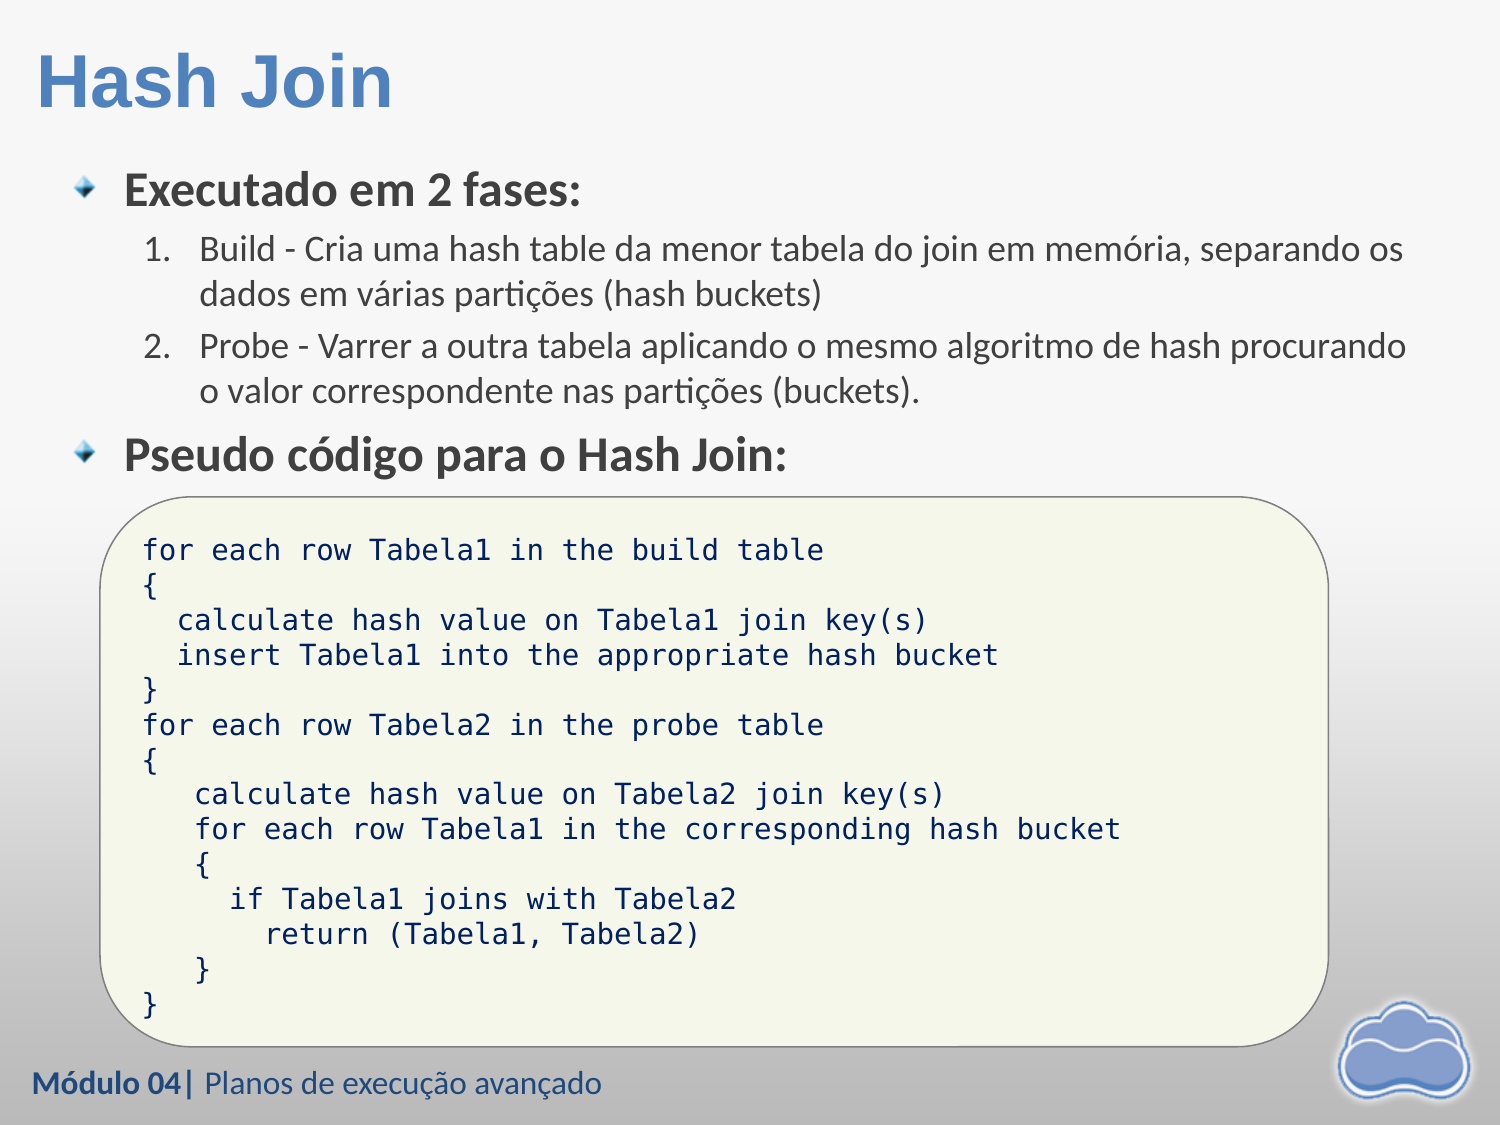

# Hash Join
Executado em 2 fases:
Build - Cria uma hash table da menor tabela do join em memória, separando os dados em várias partições (hash buckets)
Probe - Varrer a outra tabela aplicando o mesmo algoritmo de hash procurando o valor correspondente nas partições (buckets).
Pseudo código para o Hash Join:

for each row Tabela1 in the build table
{
  calculate hash value on Tabela1 join key(s)
  insert Tabela1 into the appropriate hash bucket
}
for each row Tabela2 in the probe table
{
   calculate hash value on Tabela2 join key(s)
   for each row Tabela1 in the corresponding hash bucket
   {
     if Tabela1 joins with Tabela2
       return (Tabela1, Tabela2)
   }
}